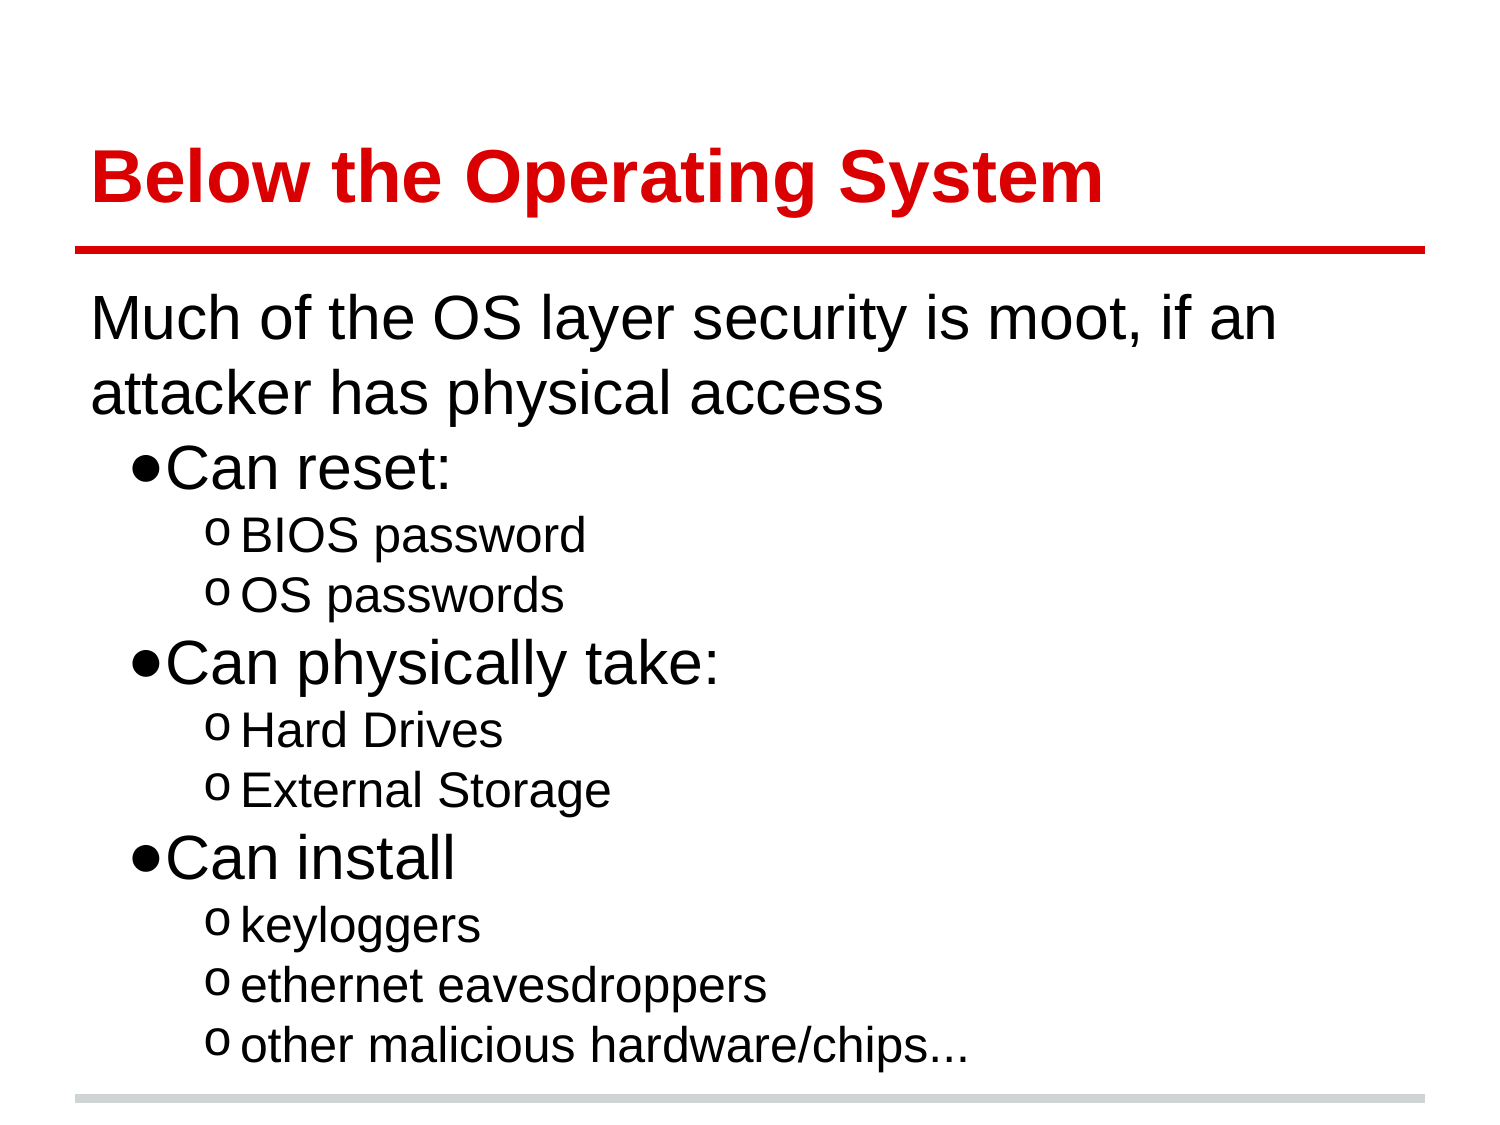

# Below the Operating System
Much of the OS layer security is moot, if an attacker has physical access
Can reset:
BIOS password
OS passwords
Can physically take:
Hard Drives
External Storage
Can install
keyloggers
ethernet eavesdroppers
other malicious hardware/chips...